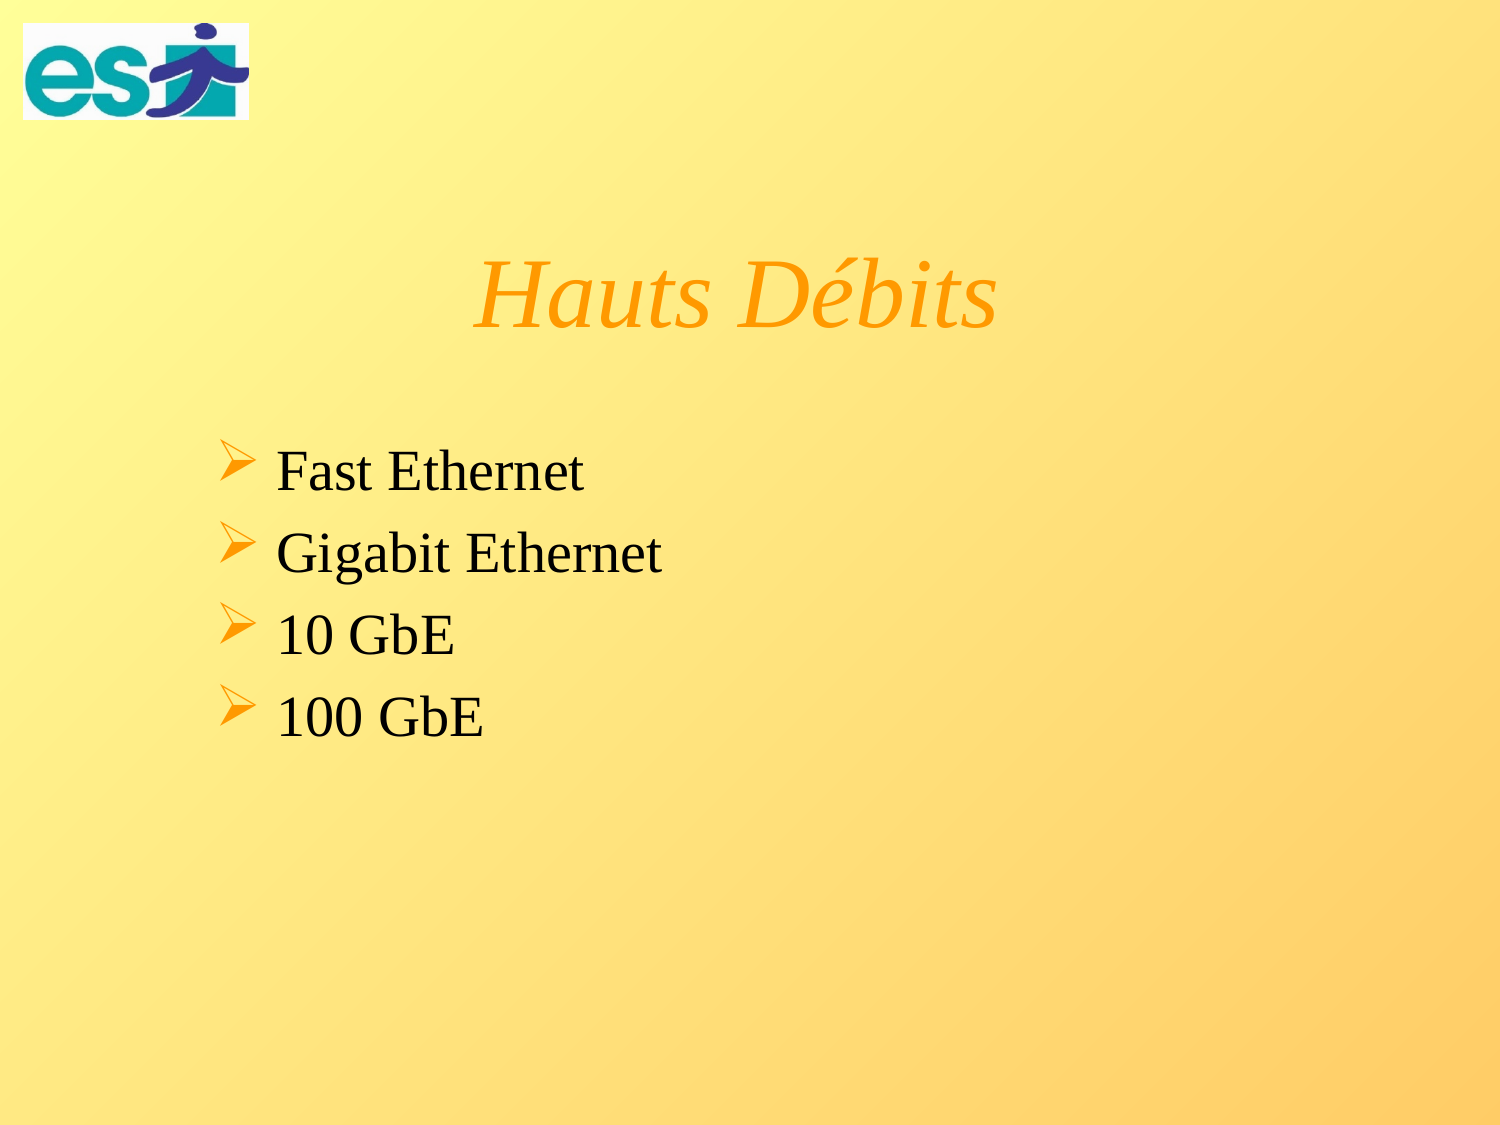

# Hauts Débits
 Fast Ethernet
 Gigabit Ethernet
 10 GbE
 100 GbE